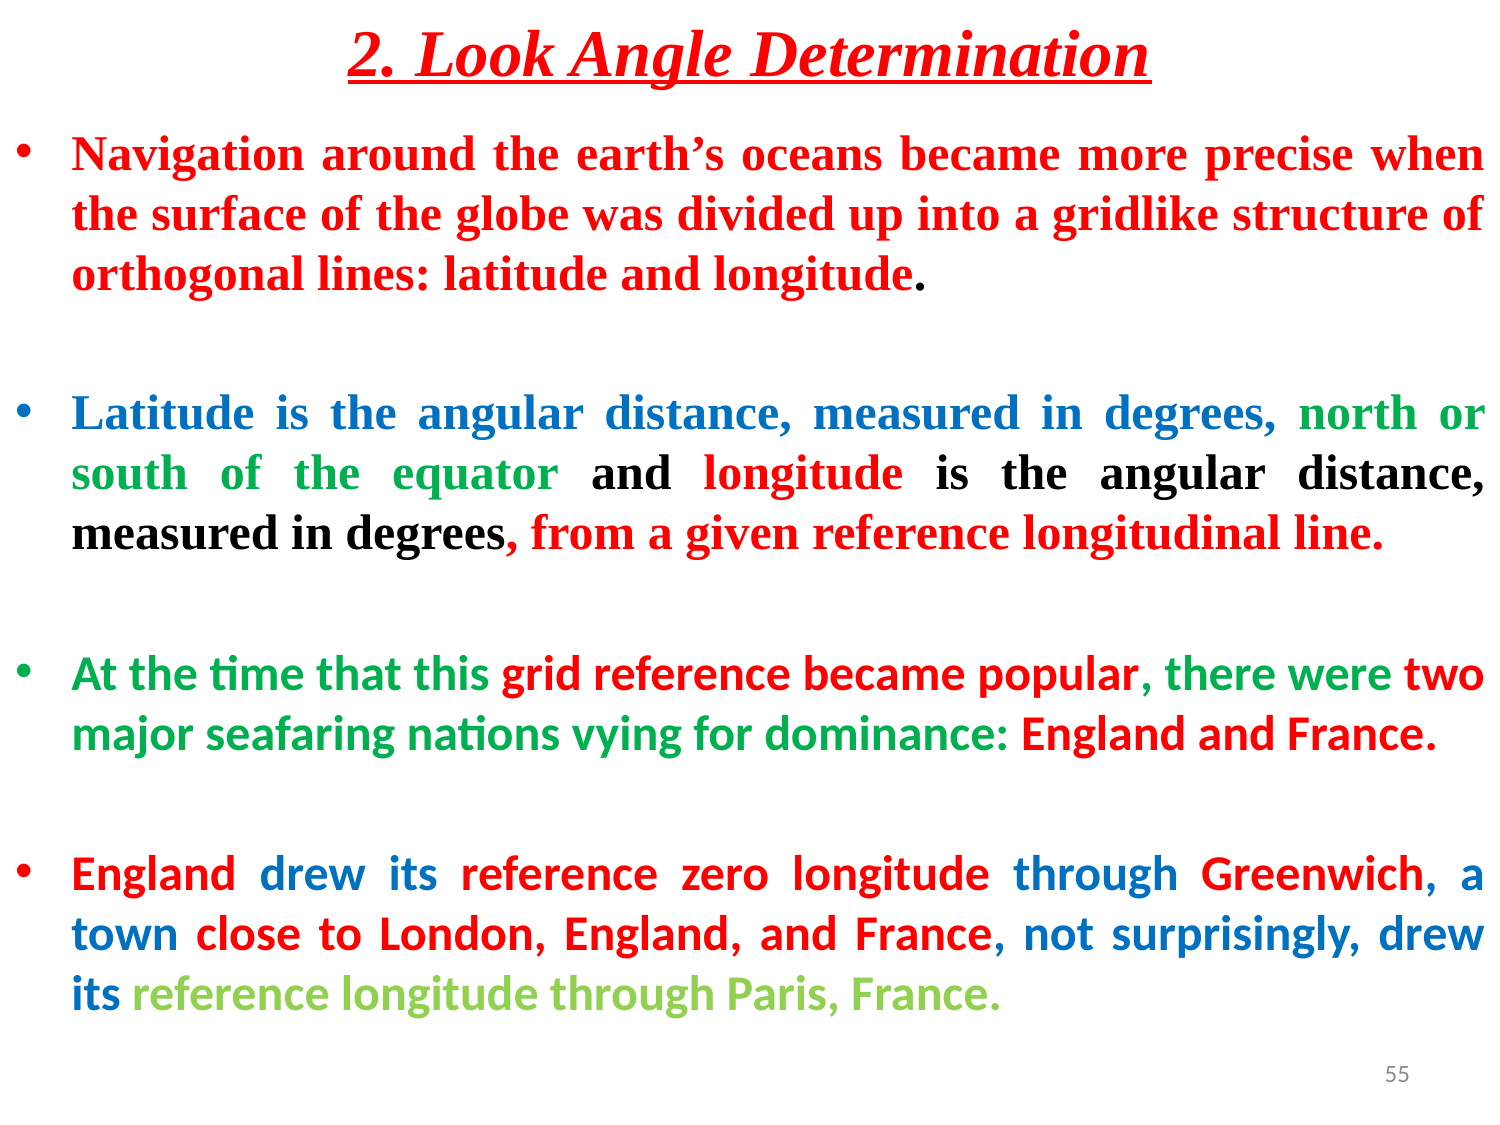

# 2. Look Angle Determination
Navigation around the earth’s oceans became more precise when the surface of the globe was divided up into a gridlike structure of orthogonal lines: latitude and longitude.

Latitude is the angular distance, measured in degrees, north or south of the equator and longitude is the angular distance, measured in degrees, from a given reference longitudinal line.

At the time that this grid reference became popular, there were two major seafaring nations vying for dominance: England and France.

England drew its reference zero longitude through Greenwich, a town close to London, England, and France, not surprisingly, drew its reference longitude through Paris, France.
55